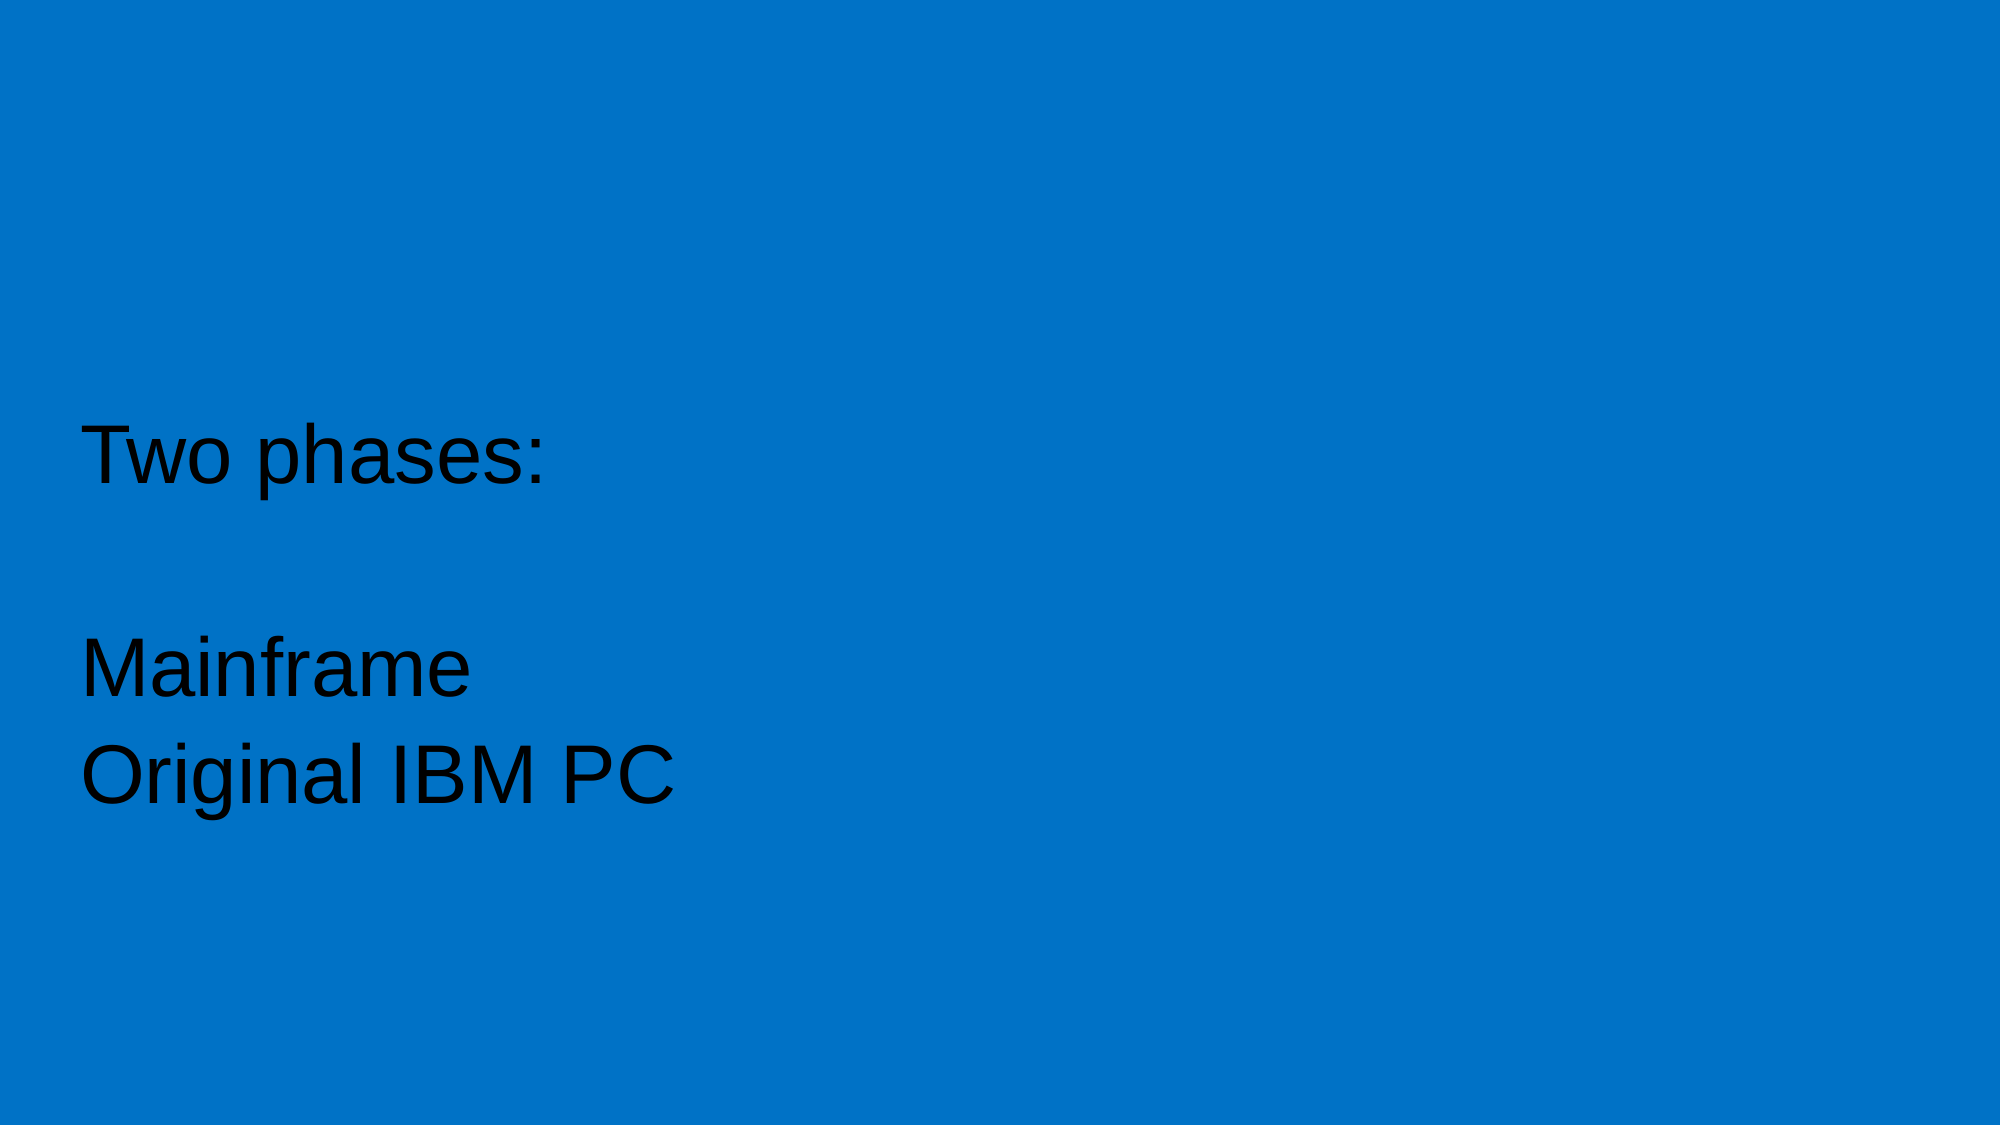

#
Two phases:

Mainframe
Original IBM PC